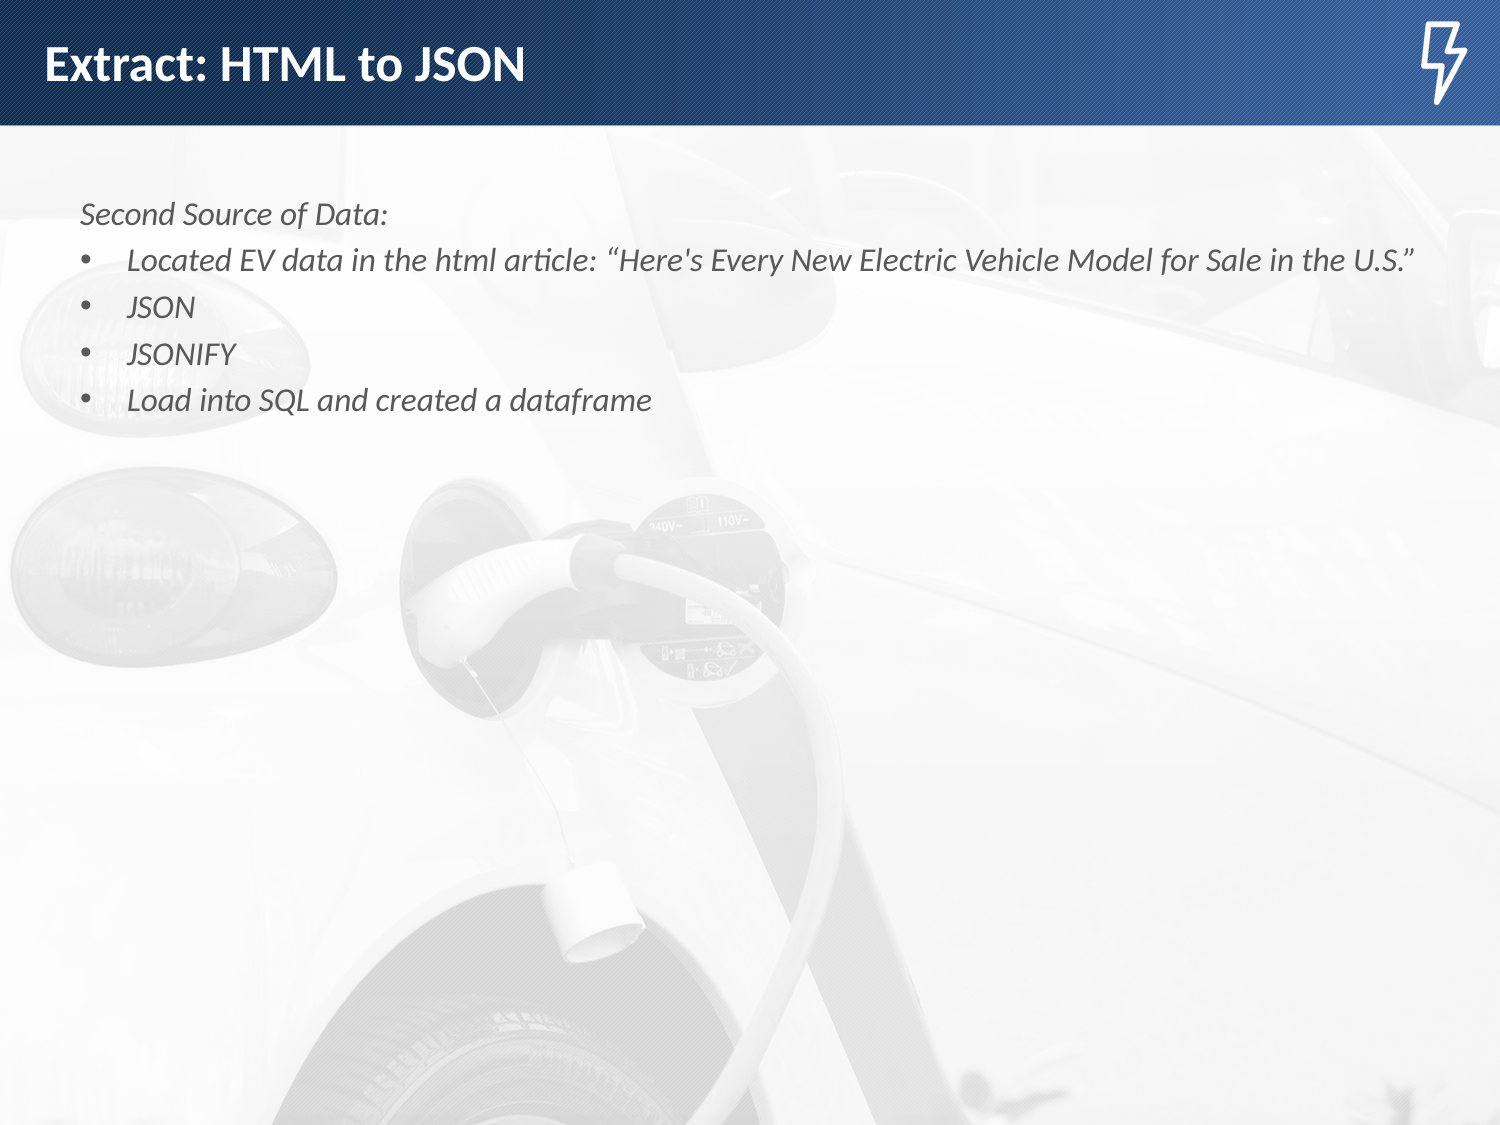

# Extract: HTML to JSON
Second Source of Data:
Located EV data in the html article: “Here's Every New Electric Vehicle Model for Sale in the U.S.”
JSON
JSONIFY
Load into SQL and created a dataframe